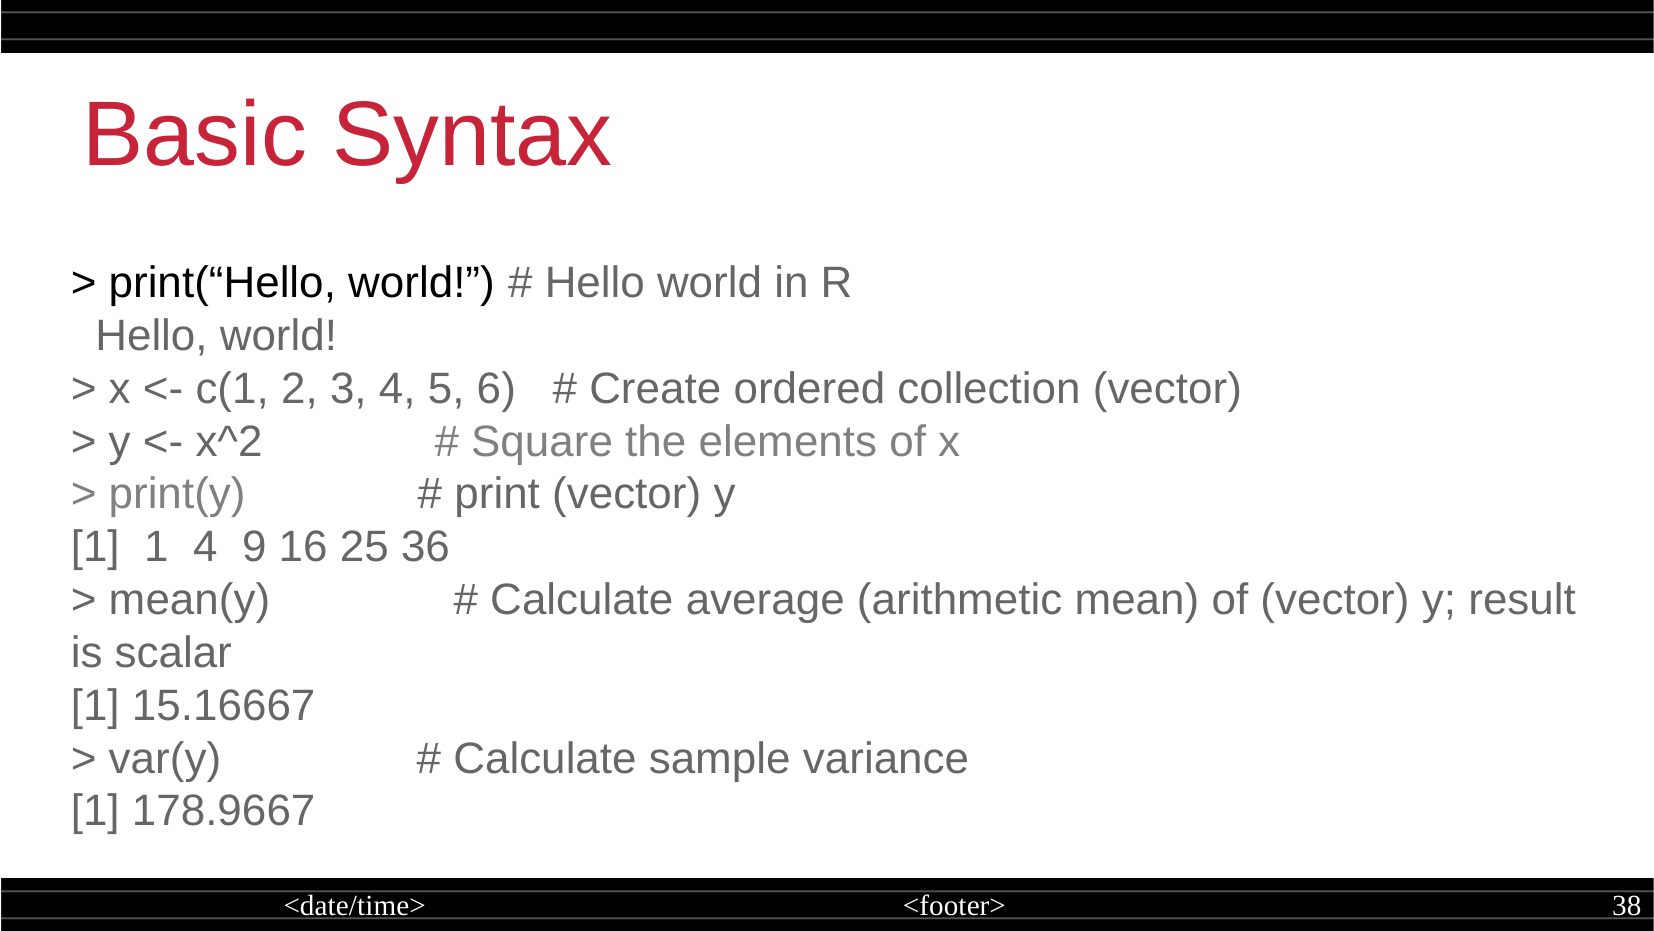

Basic Syntax
> print(“Hello, world!”) # Hello world in R
  Hello, world!
> x <- c(1, 2, 3, 4, 5, 6)   # Create ordered collection (vector)
> y <- x^2              # Square the elements of x
> print(y)              # print (vector) y
[1]  1  4  9 16 25 36
> mean(y)               # Calculate average (arithmetic mean) of (vector) y; result is scalar
[1] 15.16667
> var(y)                # Calculate sample variance
[1] 178.9667